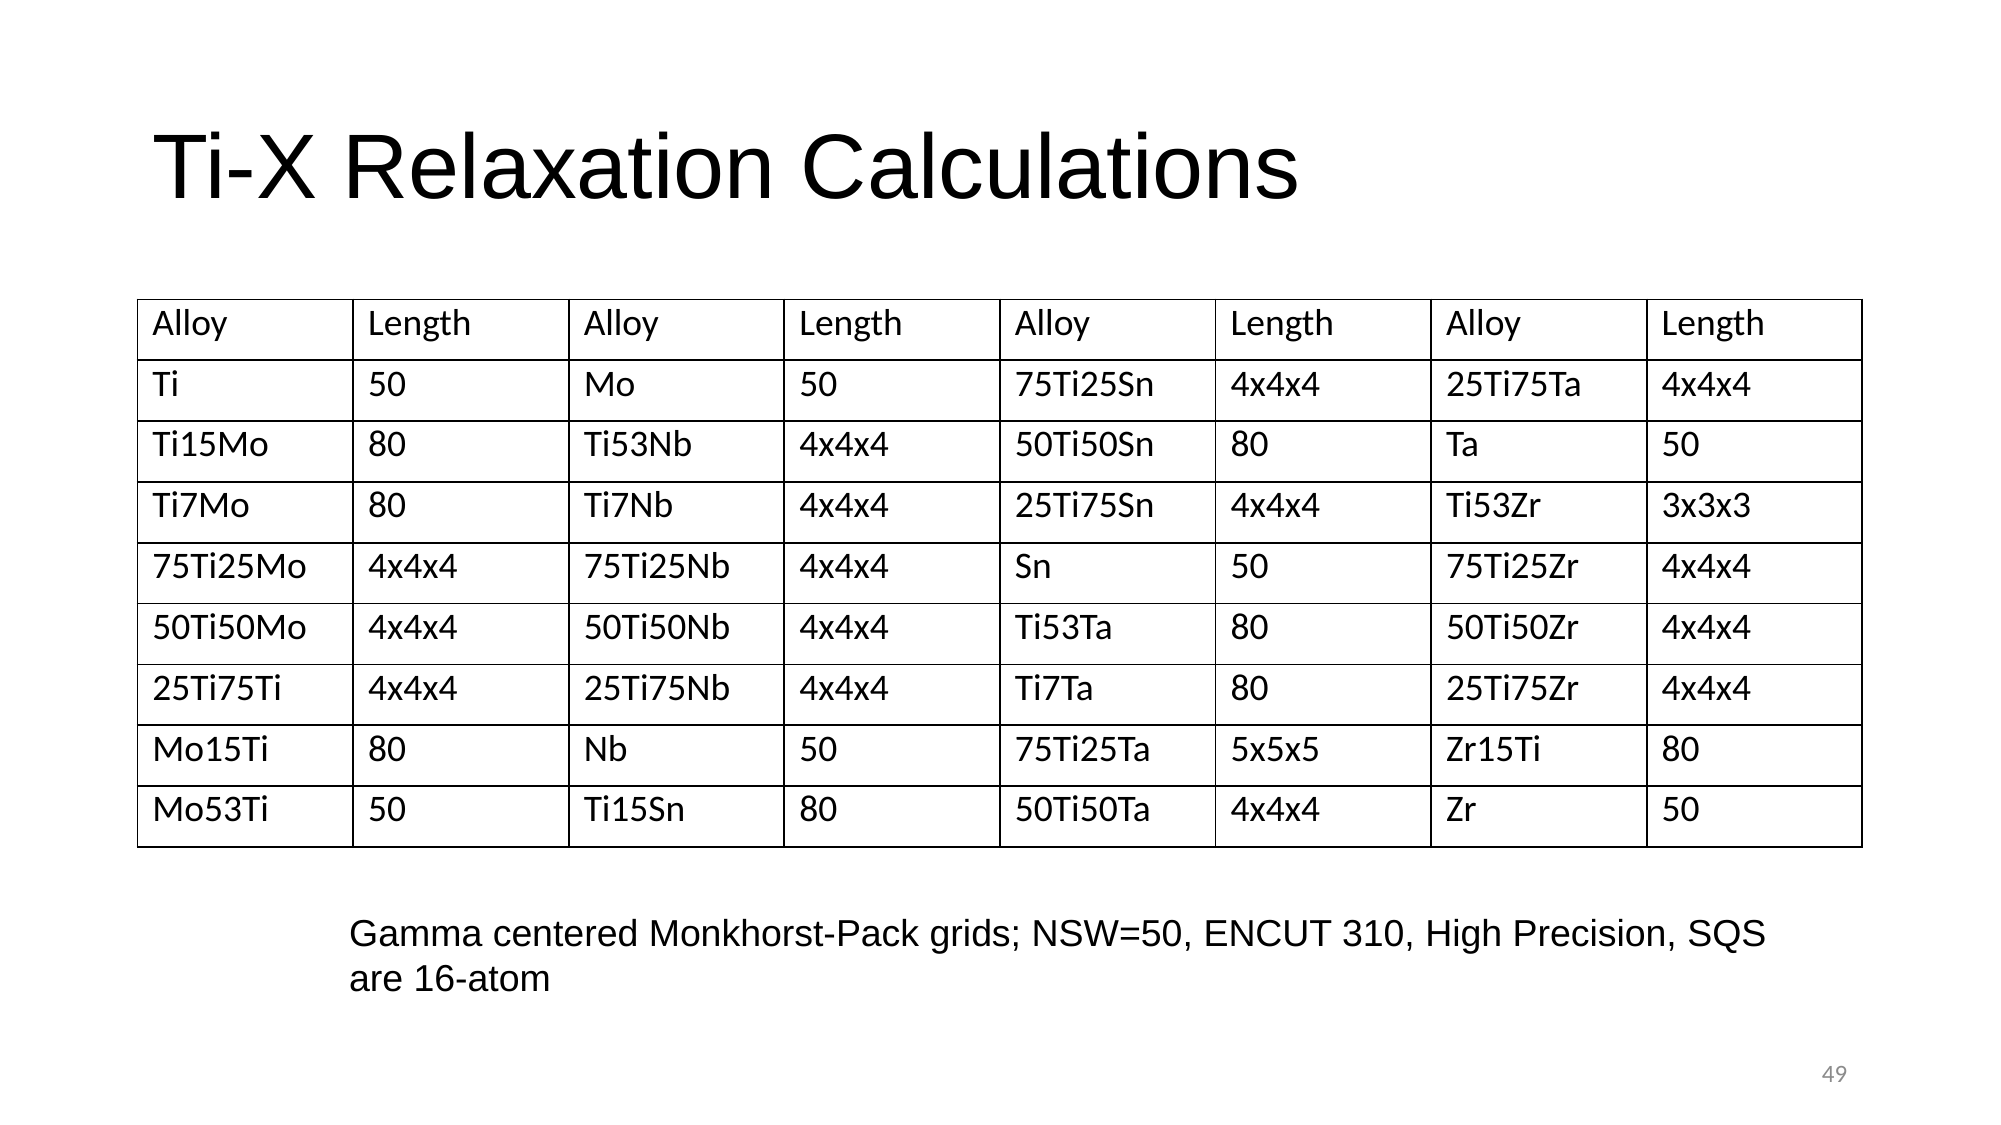

# Ti-X Relaxation Calculations
| Alloy | Length | Alloy | Length | Alloy | Length | Alloy | Length |
| --- | --- | --- | --- | --- | --- | --- | --- |
| Ti | 50 | Mo | 50 | 75Ti25Sn | 4x4x4 | 25Ti75Ta | 4x4x4 |
| Ti15Mo | 80 | Ti53Nb | 4x4x4 | 50Ti50Sn | 80 | Ta | 50 |
| Ti7Mo | 80 | Ti7Nb | 4x4x4 | 25Ti75Sn | 4x4x4 | Ti53Zr | 3x3x3 |
| 75Ti25Mo | 4x4x4 | 75Ti25Nb | 4x4x4 | Sn | 50 | 75Ti25Zr | 4x4x4 |
| 50Ti50Mo | 4x4x4 | 50Ti50Nb | 4x4x4 | Ti53Ta | 80 | 50Ti50Zr | 4x4x4 |
| 25Ti75Ti | 4x4x4 | 25Ti75Nb | 4x4x4 | Ti7Ta | 80 | 25Ti75Zr | 4x4x4 |
| Mo15Ti | 80 | Nb | 50 | 75Ti25Ta | 5x5x5 | Zr15Ti | 80 |
| Mo53Ti | 50 | Ti15Sn | 80 | 50Ti50Ta | 4x4x4 | Zr | 50 |
Gamma centered Monkhorst-Pack grids; NSW=50, ENCUT 310, High Precision, SQS are 16-atom
49